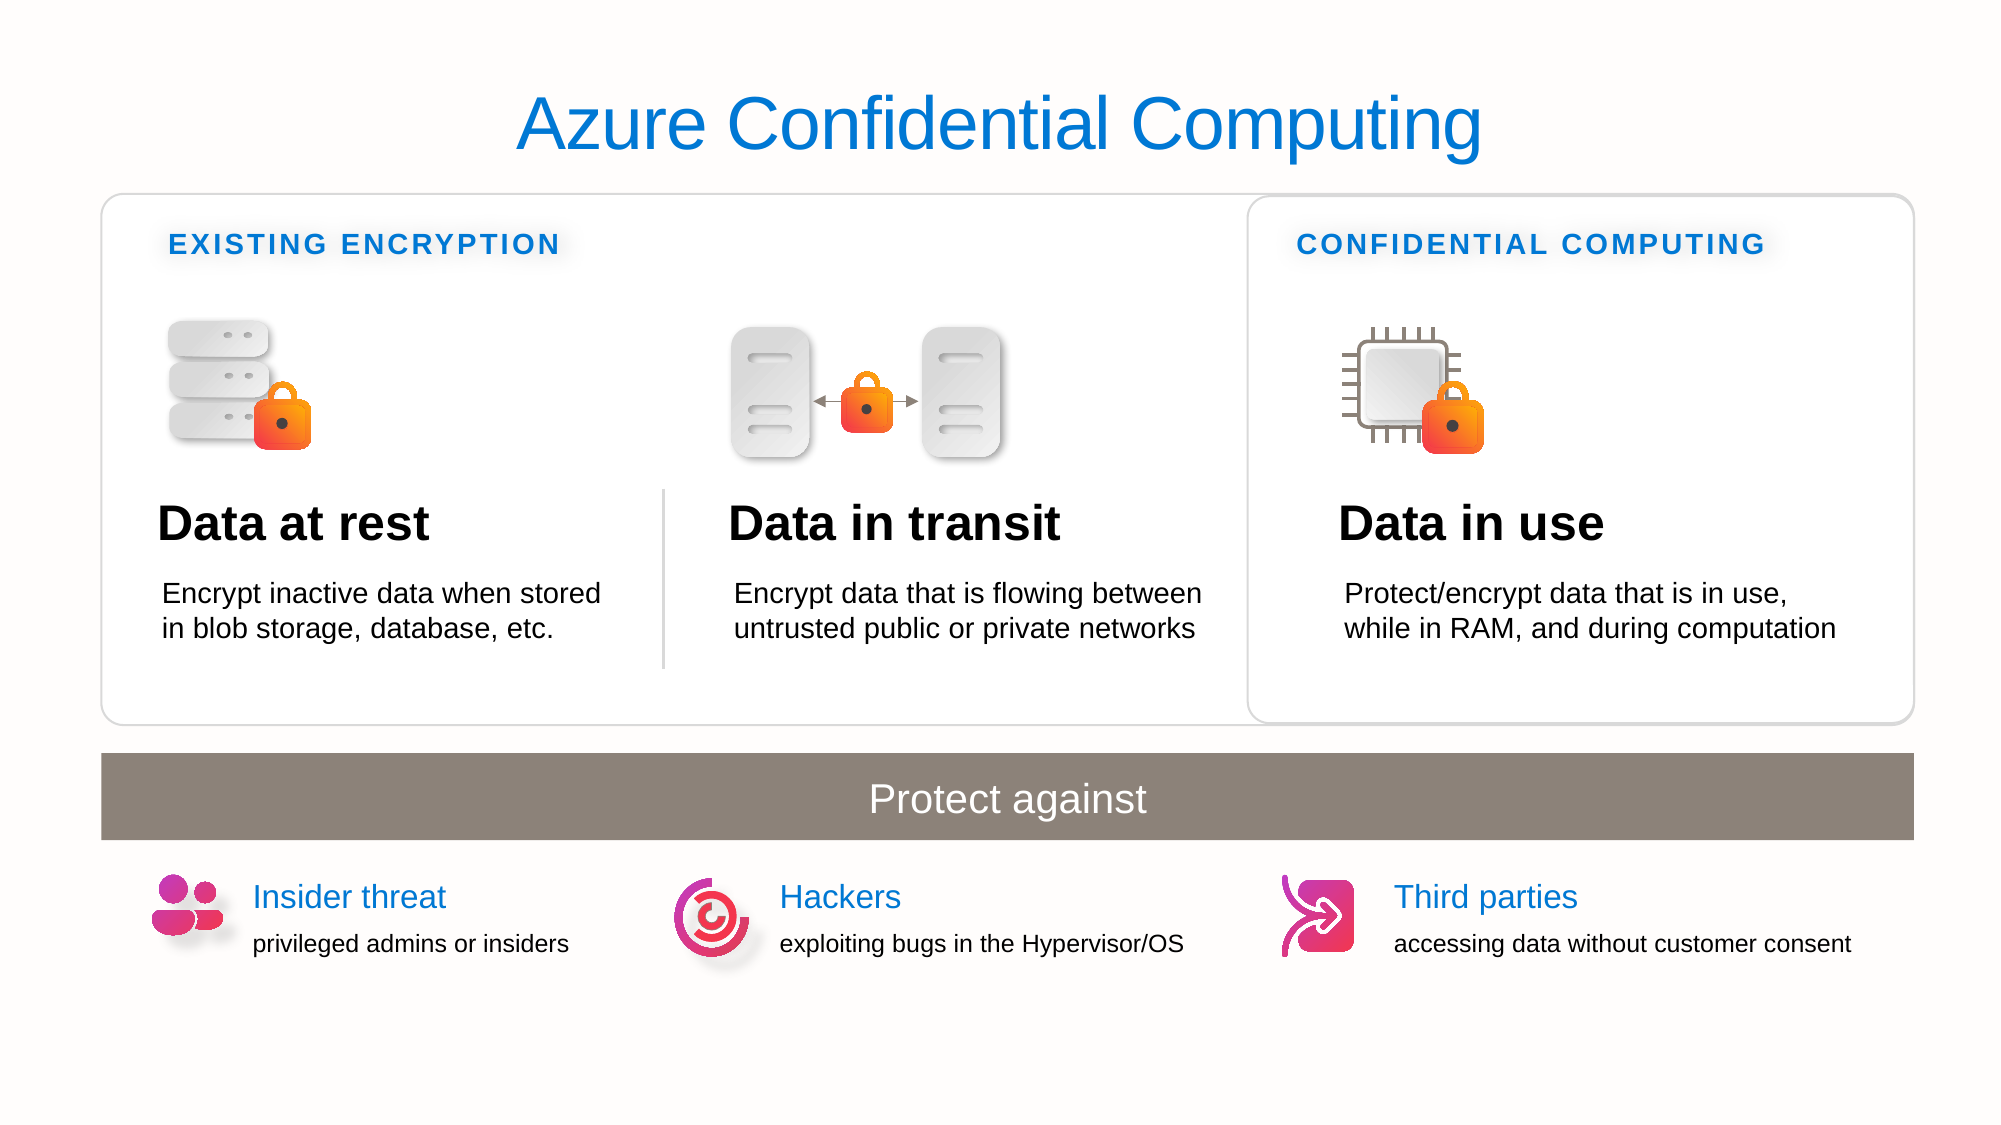

# Azure Confidential Computing
CONFIDENTIAL COMPUTING
EXISTING ENCRYPTION

Data in use
Data at rest
Data in transit
Protect/encrypt data that is in use, while in RAM, and during computation
Encrypt inactive data when stored in blob storage, database, etc.
Encrypt data that is flowing between untrusted public or private networks
Protect against

Insider threat
privileged admins or insiders
Hackers
exploiting bugs in the Hypervisor/OS
Third parties
accessing data without customer consent